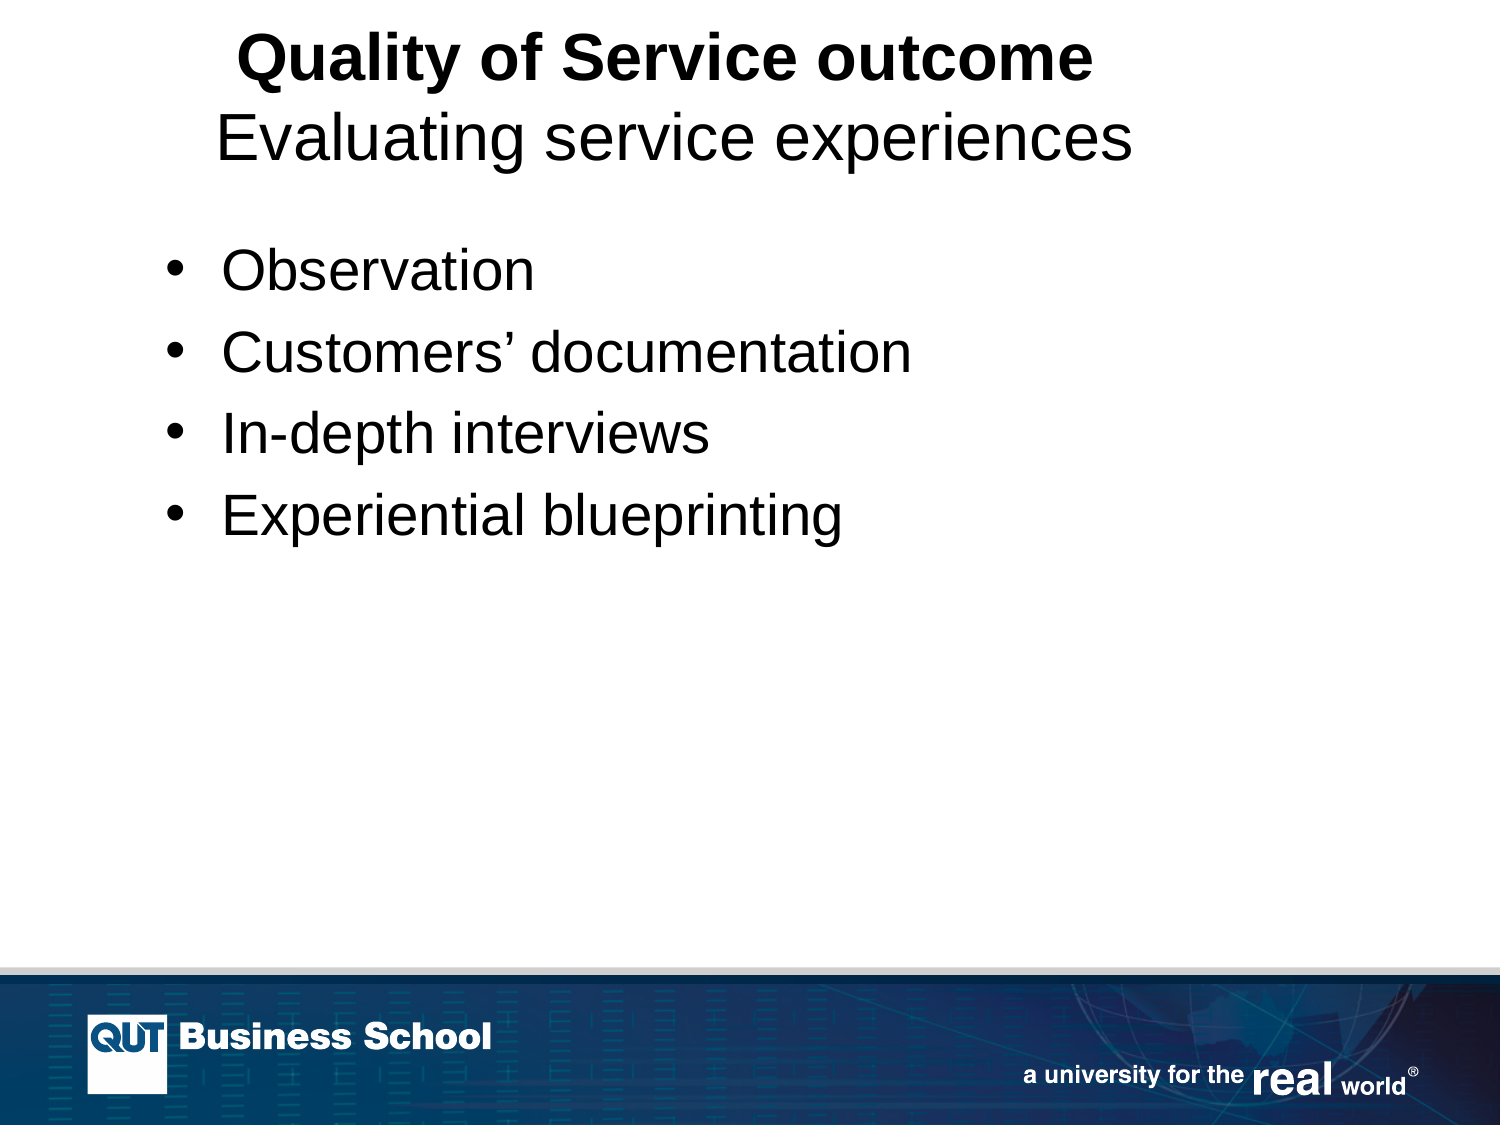

Quality of Service outcome
Evaluating service experiences
Observation
Customers’ documentation
In-depth interviews
Experiential blueprinting